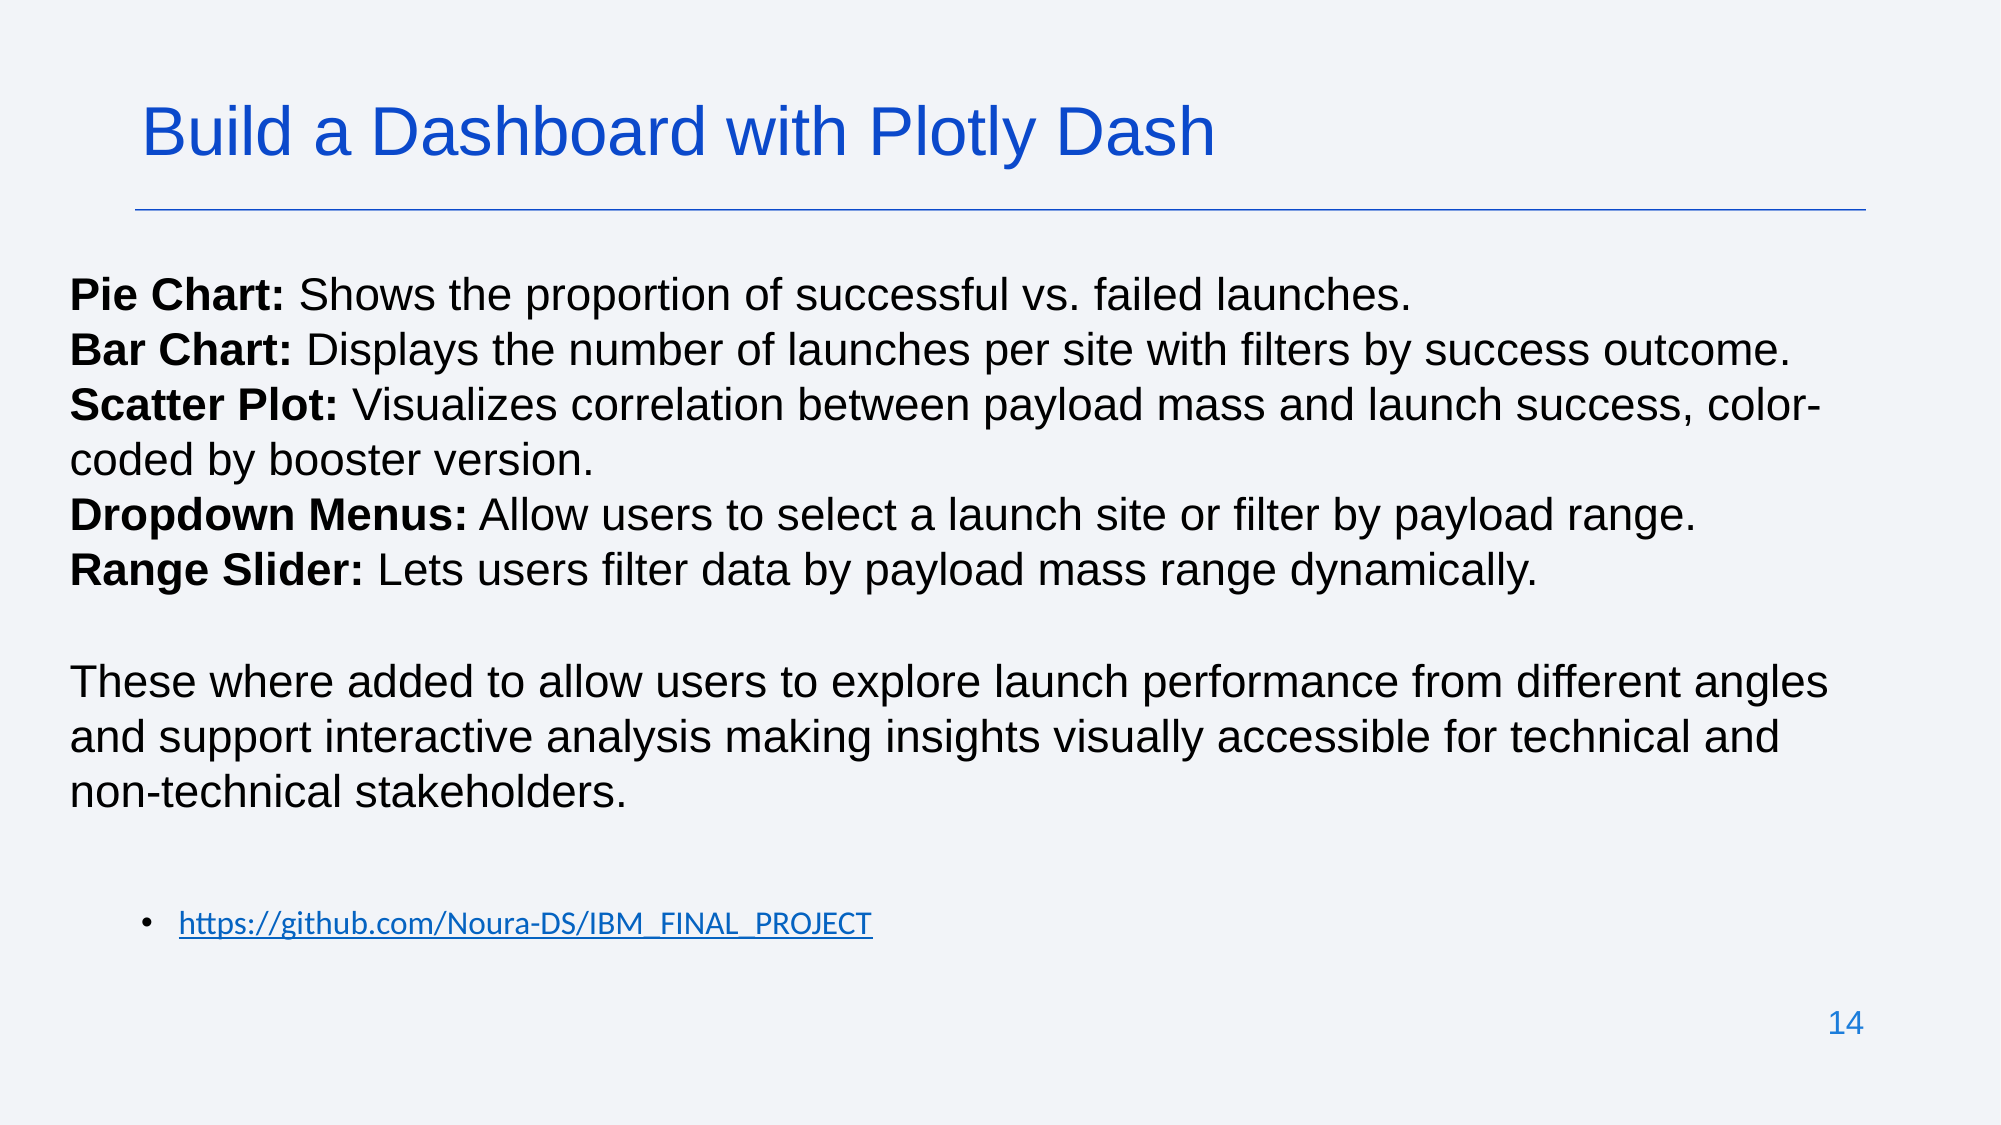

Build a Dashboard with Plotly Dash
Pie Chart: Shows the proportion of successful vs. failed launches.
Bar Chart: Displays the number of launches per site with filters by success outcome.
Scatter Plot: Visualizes correlation between payload mass and launch success, color-coded by booster version.
Dropdown Menus: Allow users to select a launch site or filter by payload range.
Range Slider: Lets users filter data by payload mass range dynamically.
These where added to allow users to explore launch performance from different angles and support interactive analysis making insights visually accessible for technical and non-technical stakeholders.
https://github.com/Noura-DS/IBM_FINAL_PROJECT

14